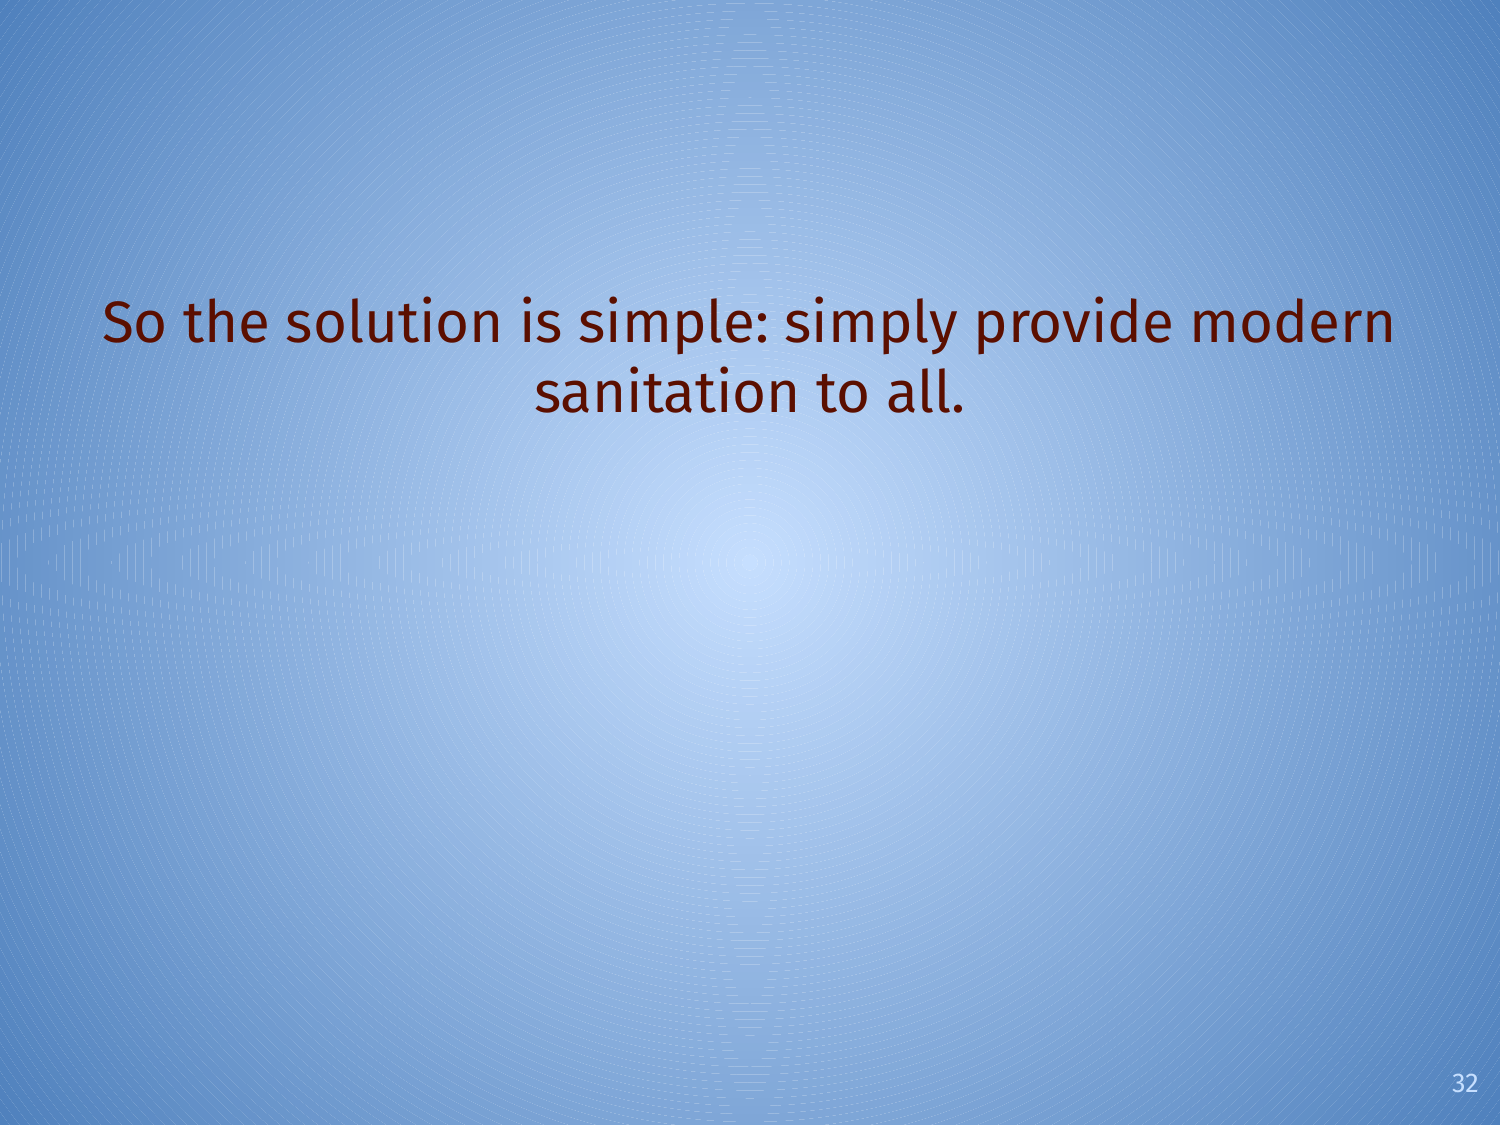

So the solution is simple: simply provide modern sanitation to all.
32